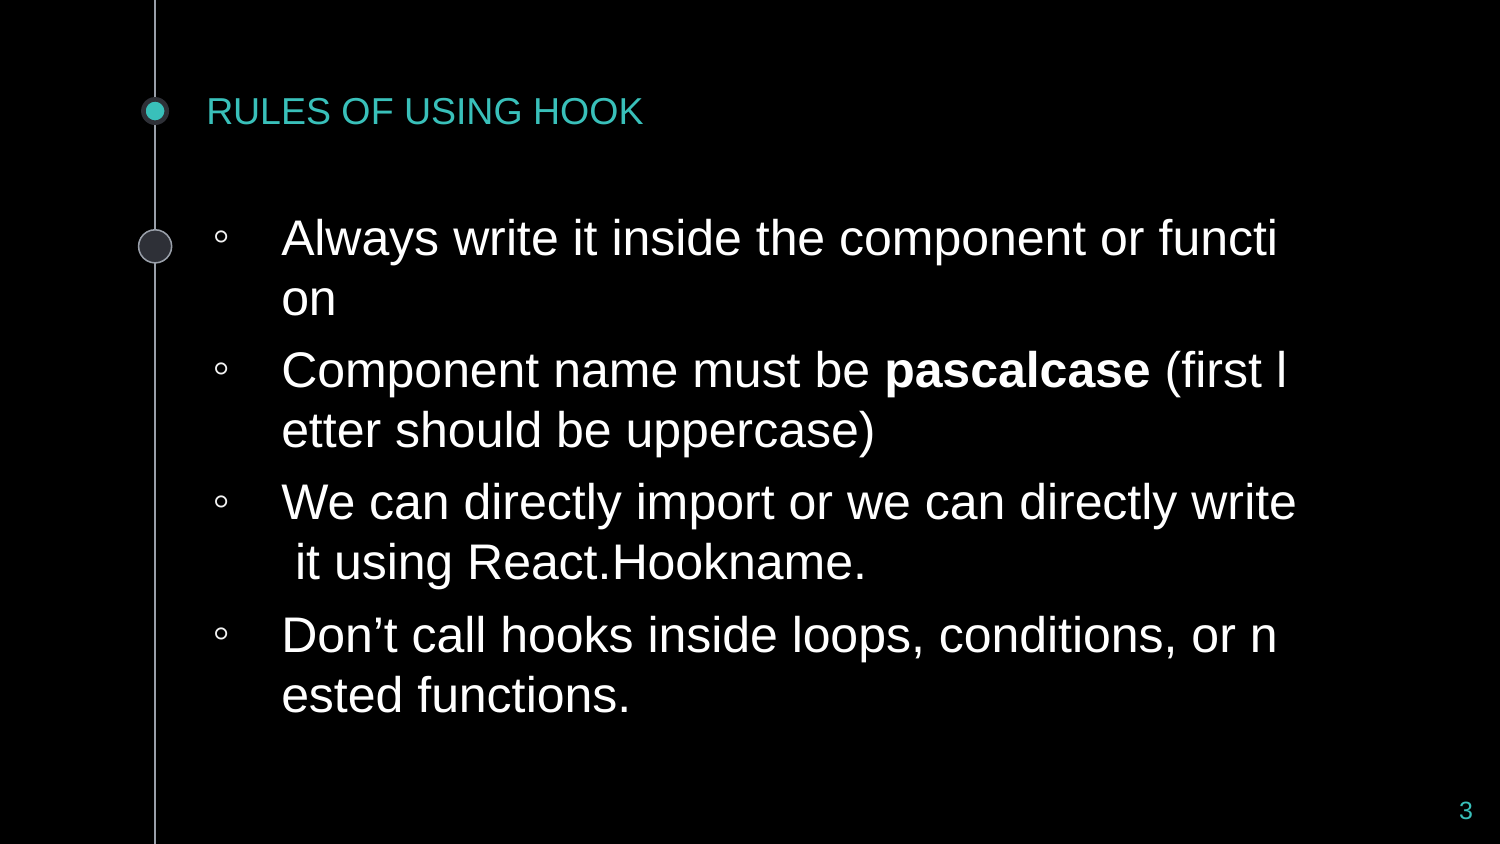

# RULES OF USING HOOK
Always write it inside the component or function
Component name must be pascalcase (first letter should be uppercase)
We can directly import or we can directly write it using React.Hookname.
Don’t call hooks inside loops, conditions, or nested functions.

3